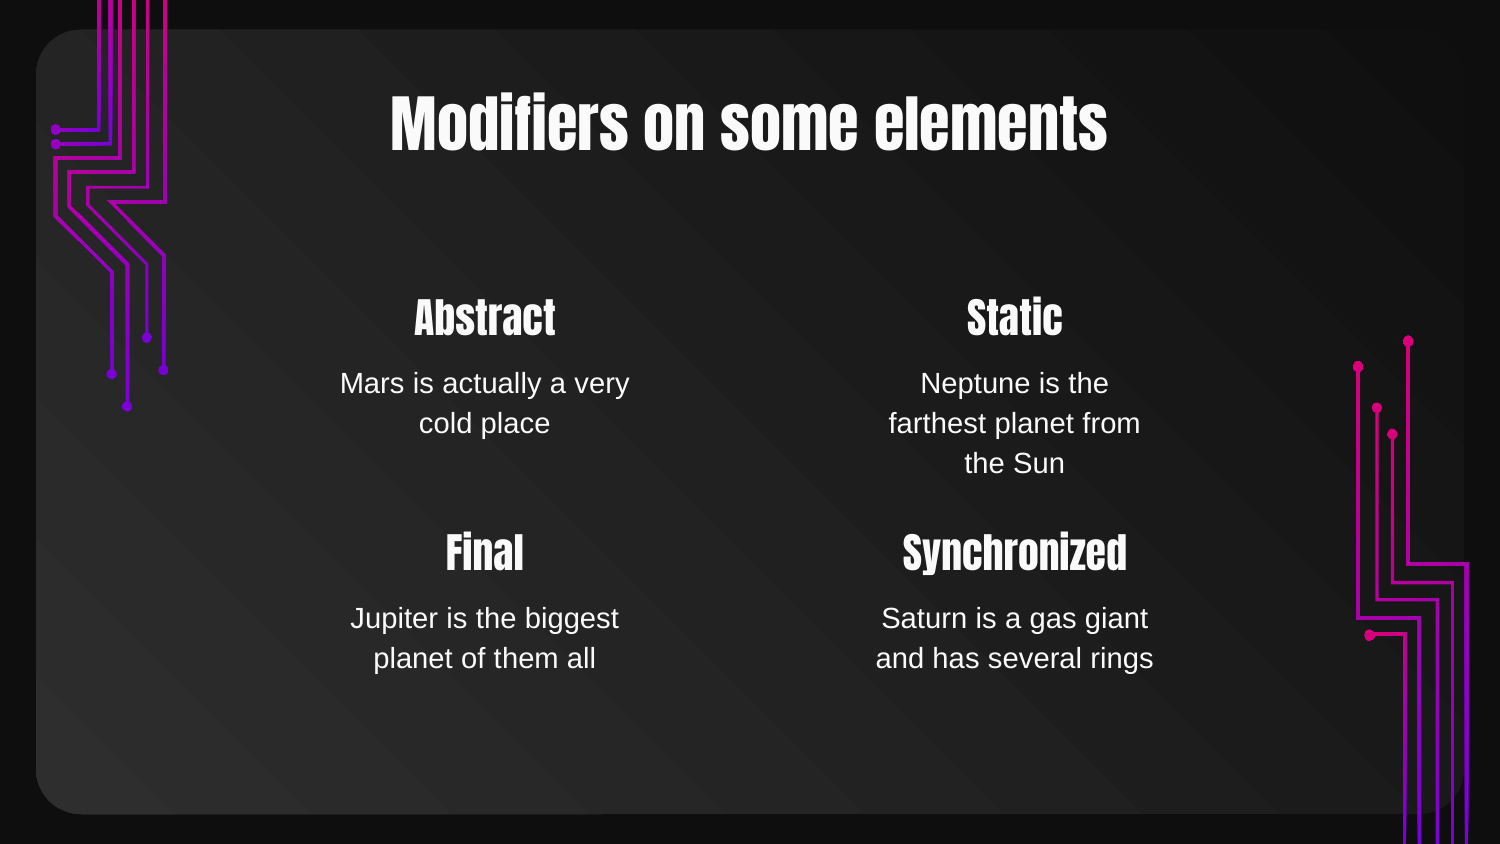

# Modifiers on some elements
Abstract
Static

Mars is actually a very cold place
Neptune is the farthest planet from the Sun
Final
Synchronized
Jupiter is the biggest planet of them all
Saturn is a gas giant and has several rings